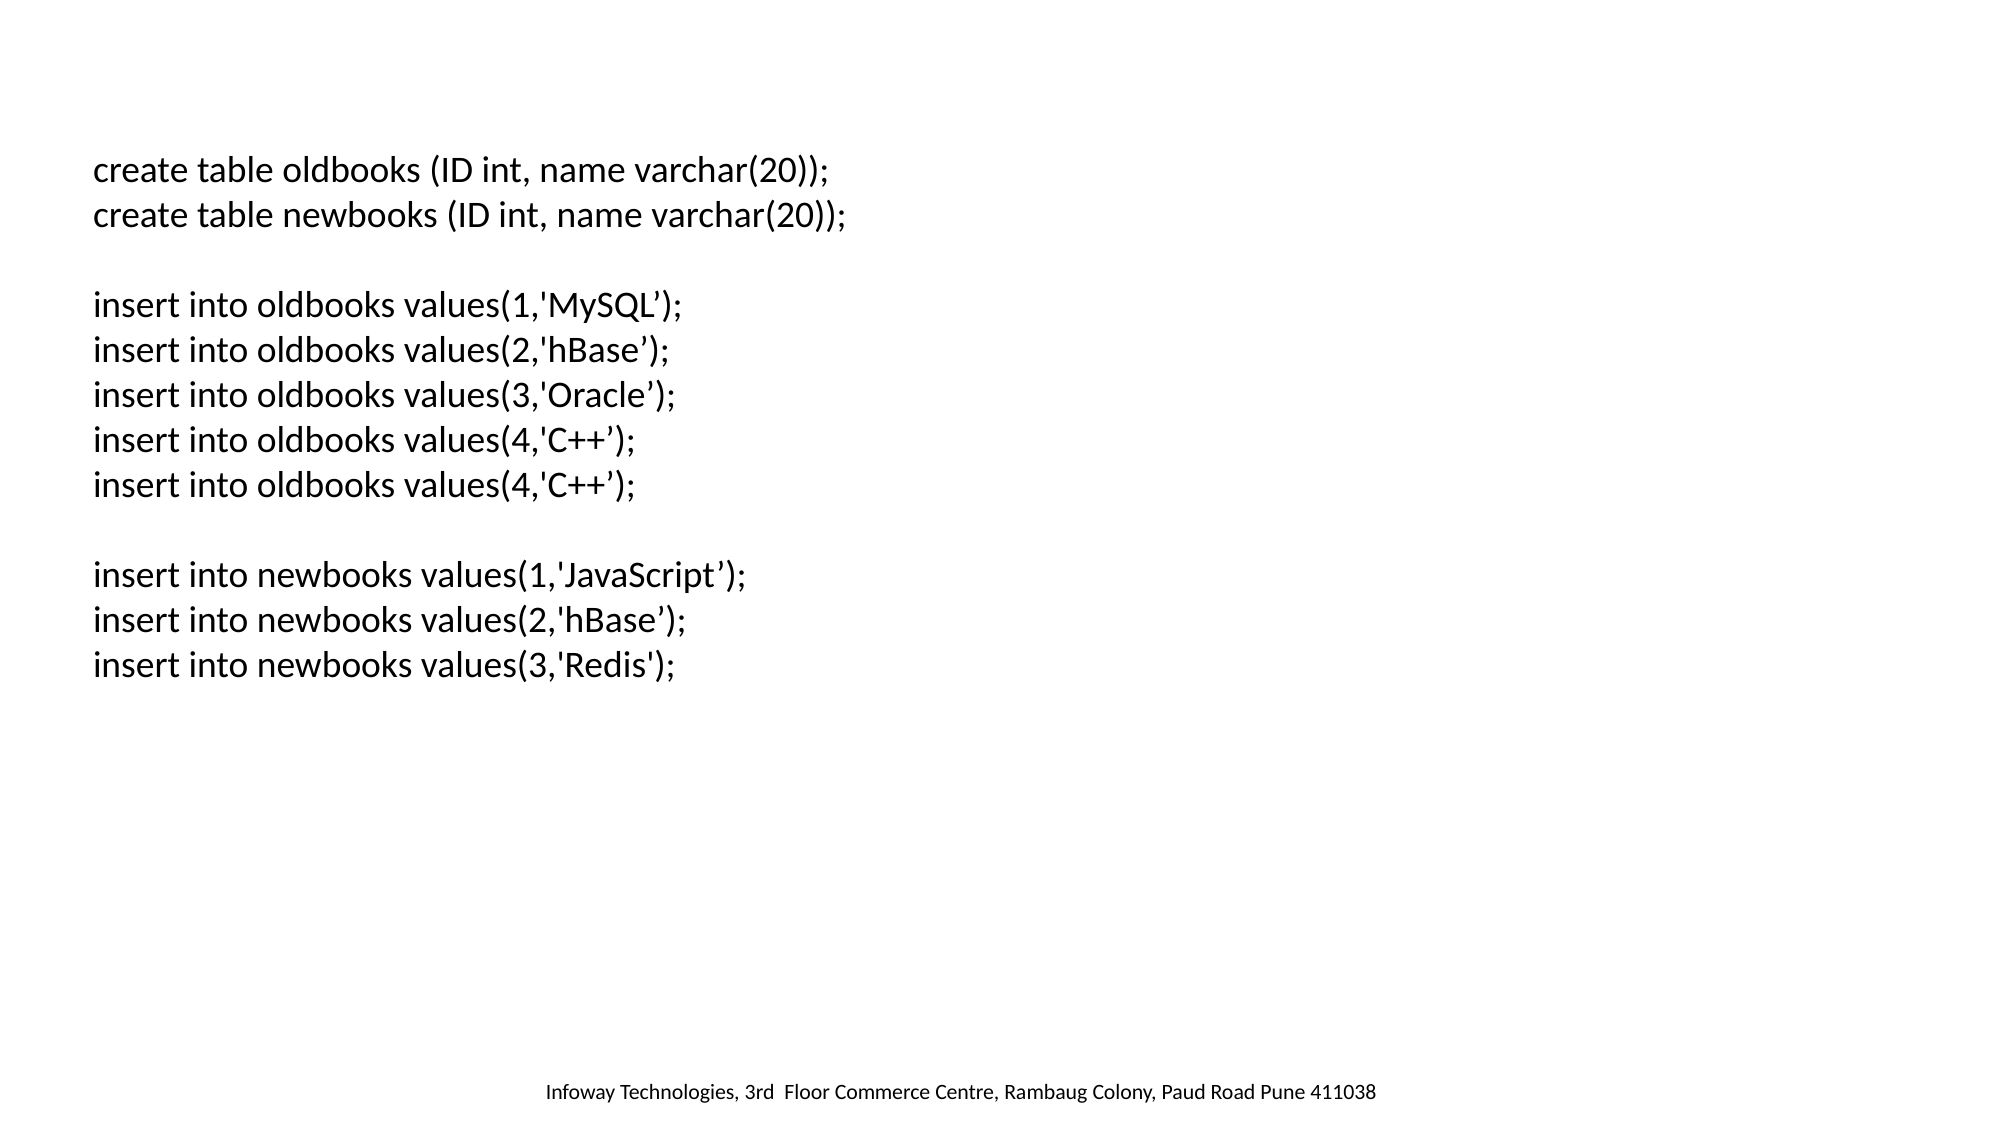

create table oldbooks (ID int, name varchar(20));
create table newbooks (ID int, name varchar(20));

insert into oldbooks values(1,'MySQL’);
insert into oldbooks values(2,'hBase’);
insert into oldbooks values(3,'Oracle’);
insert into oldbooks values(4,'C++’);
insert into oldbooks values(4,'C++’);

insert into newbooks values(1,'JavaScript’);
insert into newbooks values(2,'hBase’);
insert into newbooks values(3,'Redis');
Infoway Technologies, 3rd  Floor Commerce Centre, Rambaug Colony, Paud Road Pune 411038